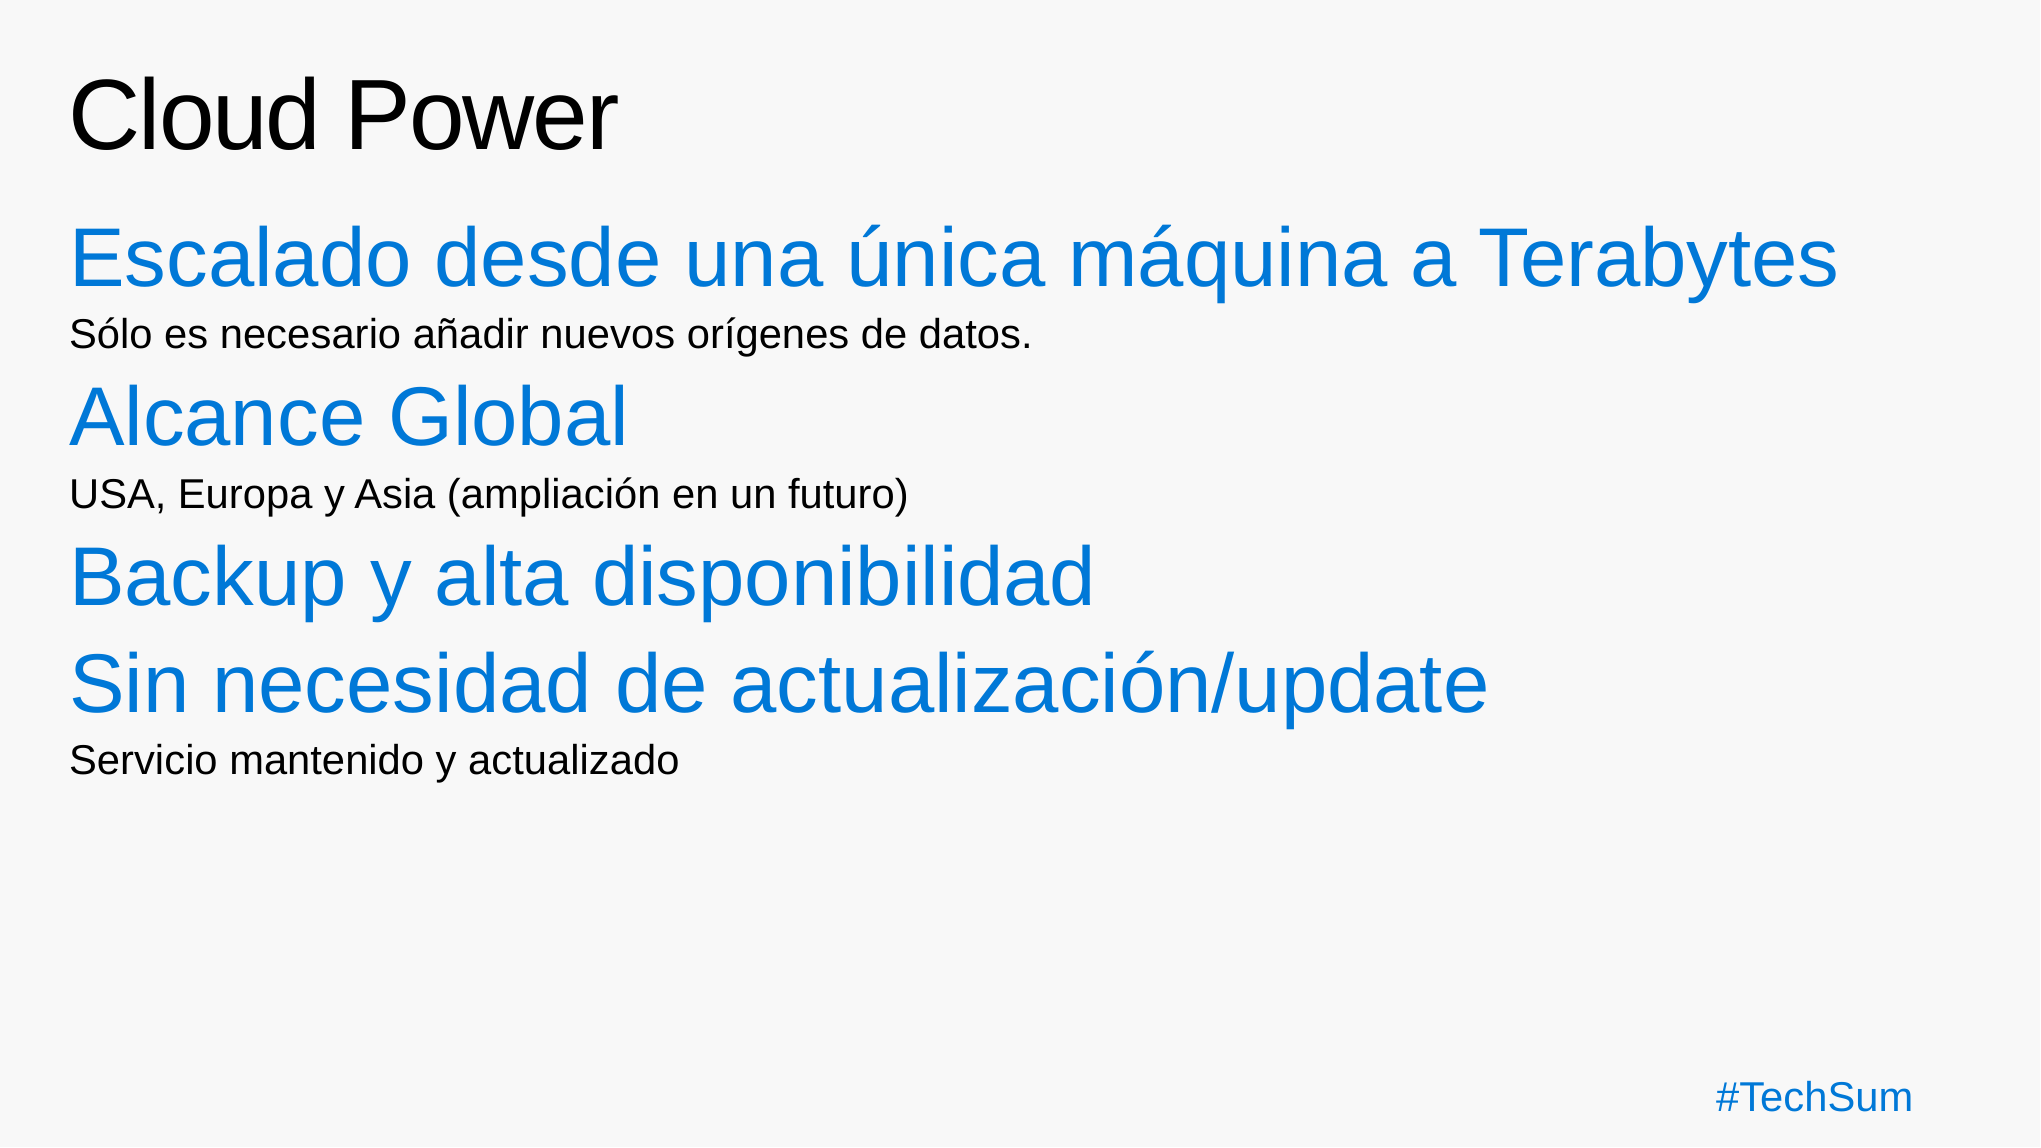

# Cloud Power
Escalado desde una única máquina a Terabytes
Sólo es necesario añadir nuevos orígenes de datos.
Alcance Global
USA, Europa y Asia (ampliación en un futuro)
Backup y alta disponibilidad
Sin necesidad de actualización/update
Servicio mantenido y actualizado